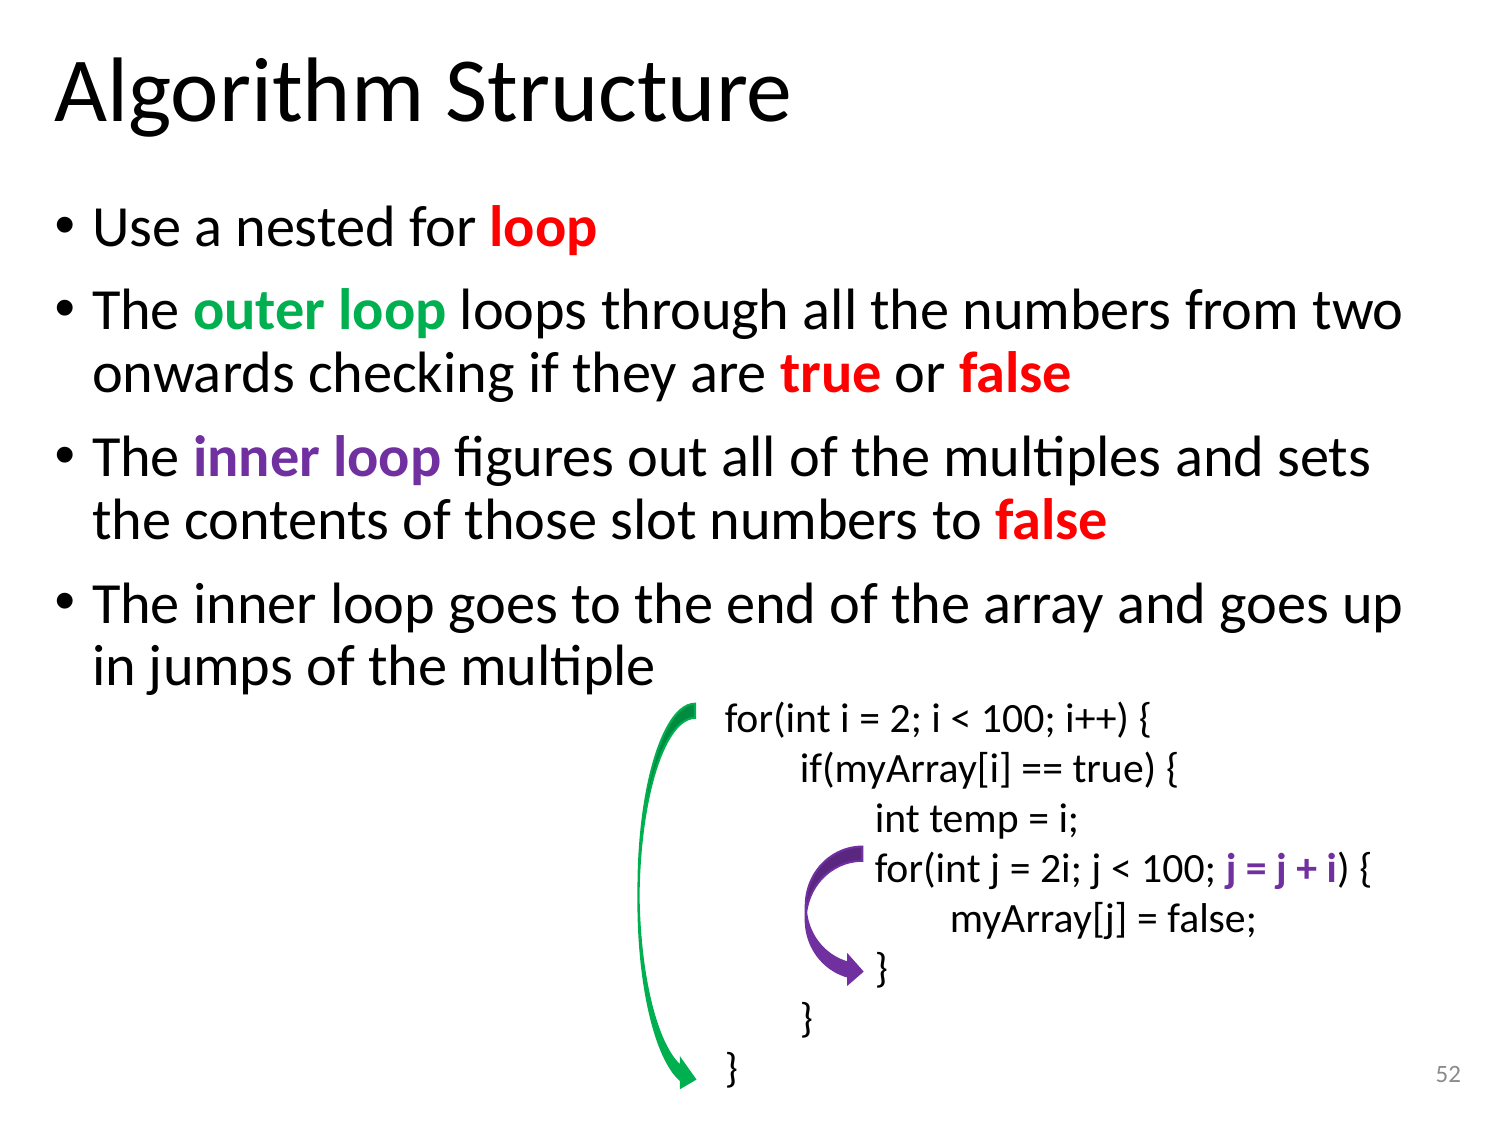

# Algorithm Structure
Use a nested for loop
The outer loop loops through all the numbers from two onwards checking if they are true or false
The inner loop figures out all of the multiples and sets the contents of those slot numbers to false
The inner loop goes to the end of the array and goes up in jumps of the multiple

for(int i = 2; i < 100; i++) {
if(myArray[i] == true) {
int temp = i;
for(int j = 2i; j < 100; j = j + i) {
myArray[j] = false;
}
}
}

52